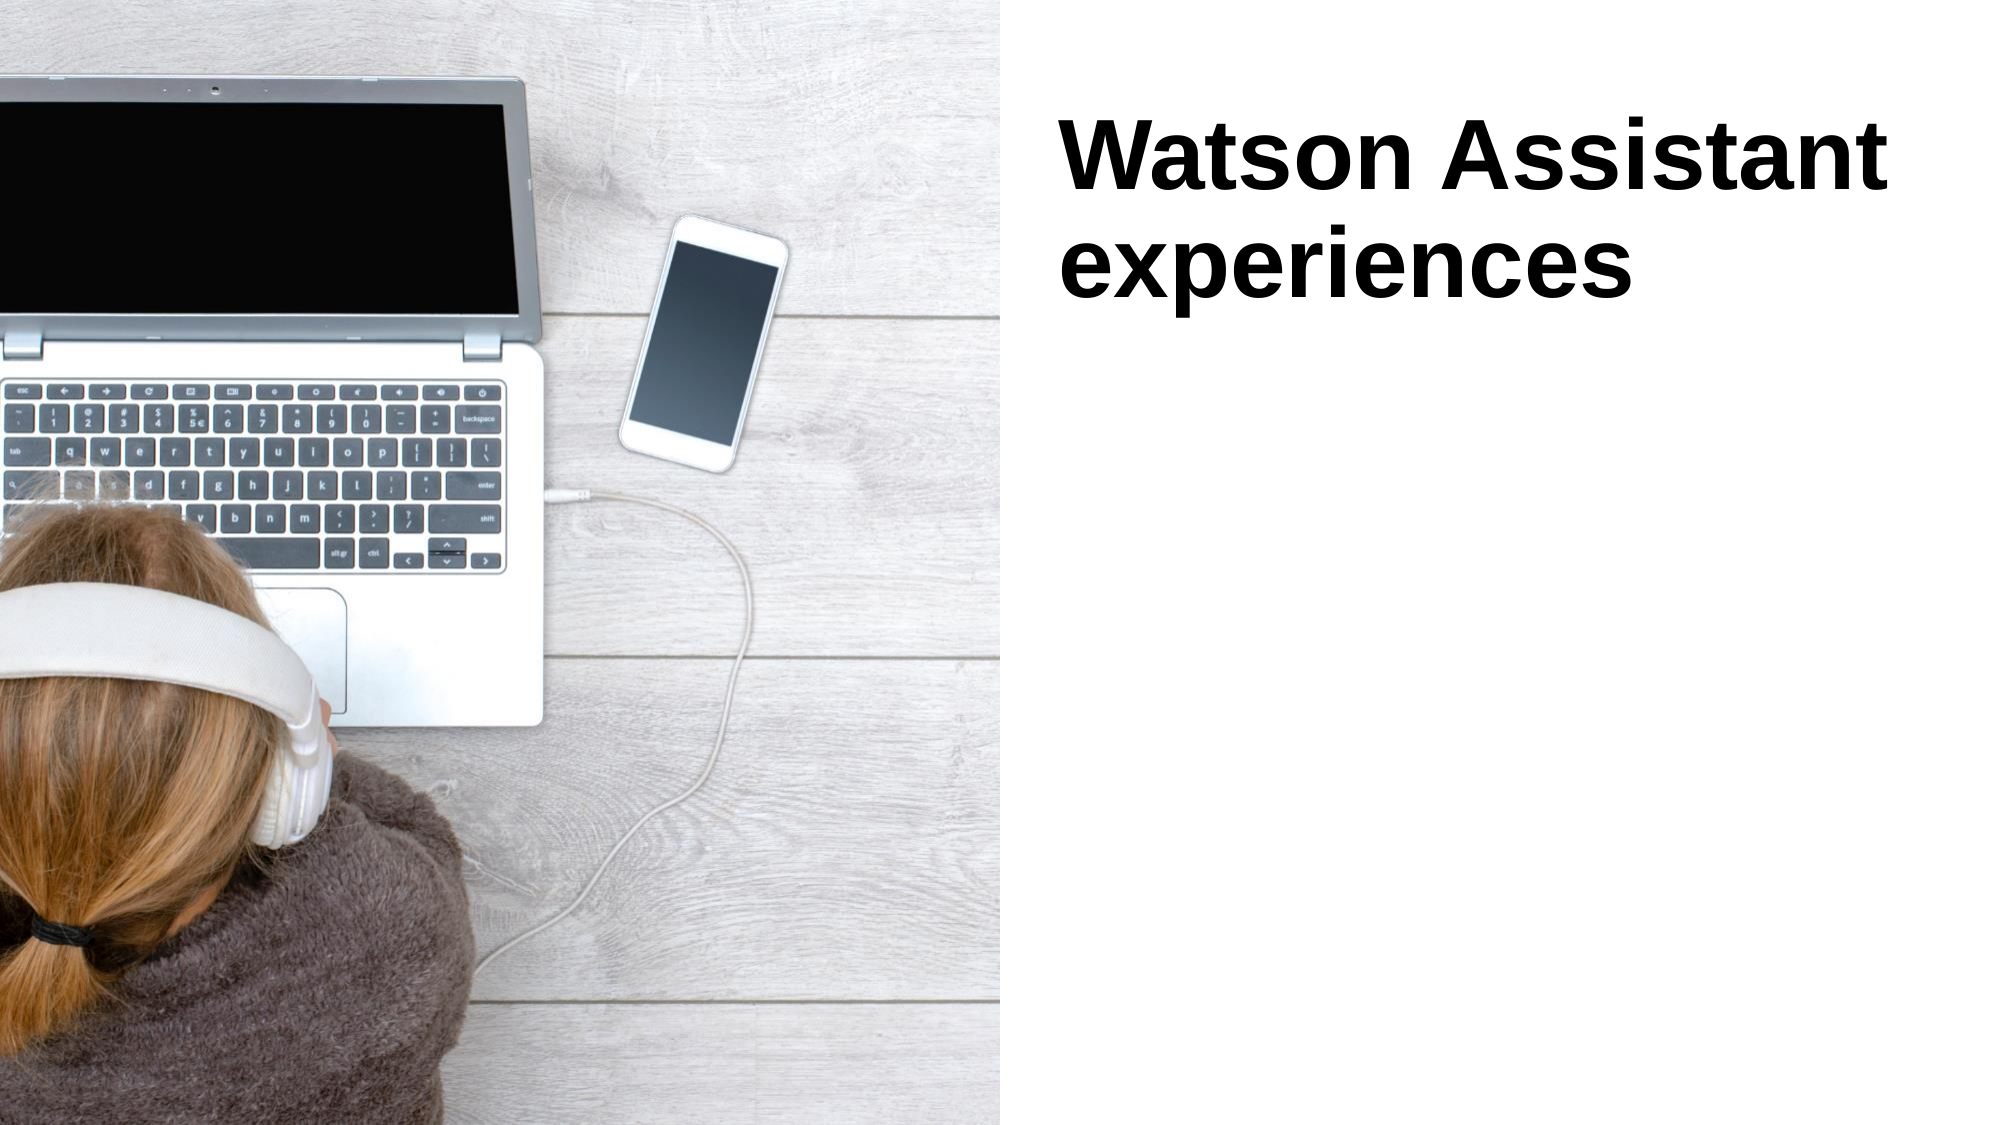

# Watson Assistant experiences

© Copyright IBM Corporation 2018, 2022